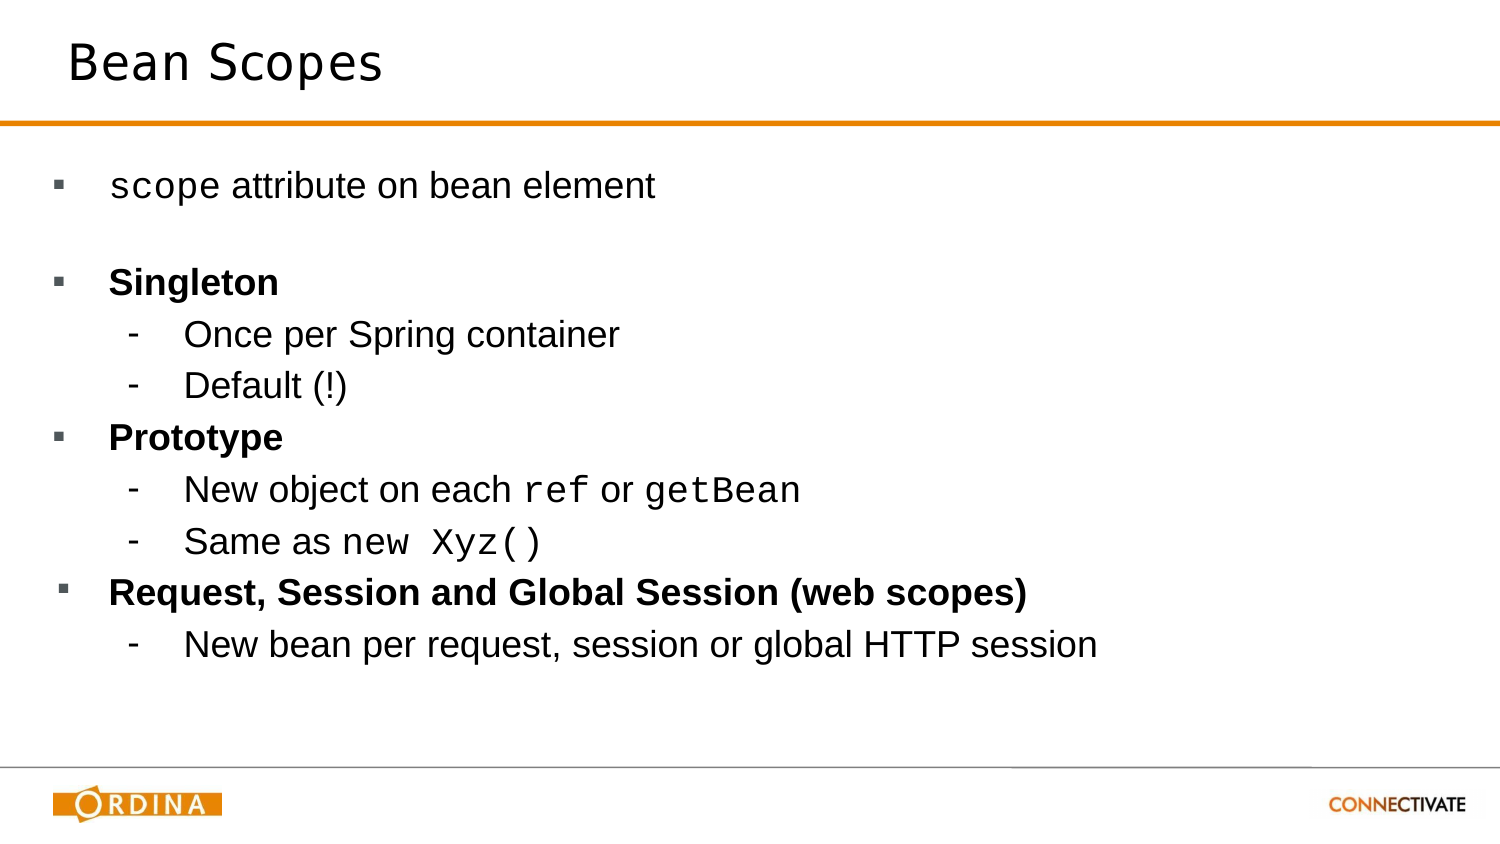

# Bean Scopes
scope attribute on bean element
Singleton
Once per Spring container
Default (!)
Prototype
New object on each ref or getBean
Same as new Xyz()
Request, Session and Global Session (web scopes)
New bean per request, session or global HTTP session